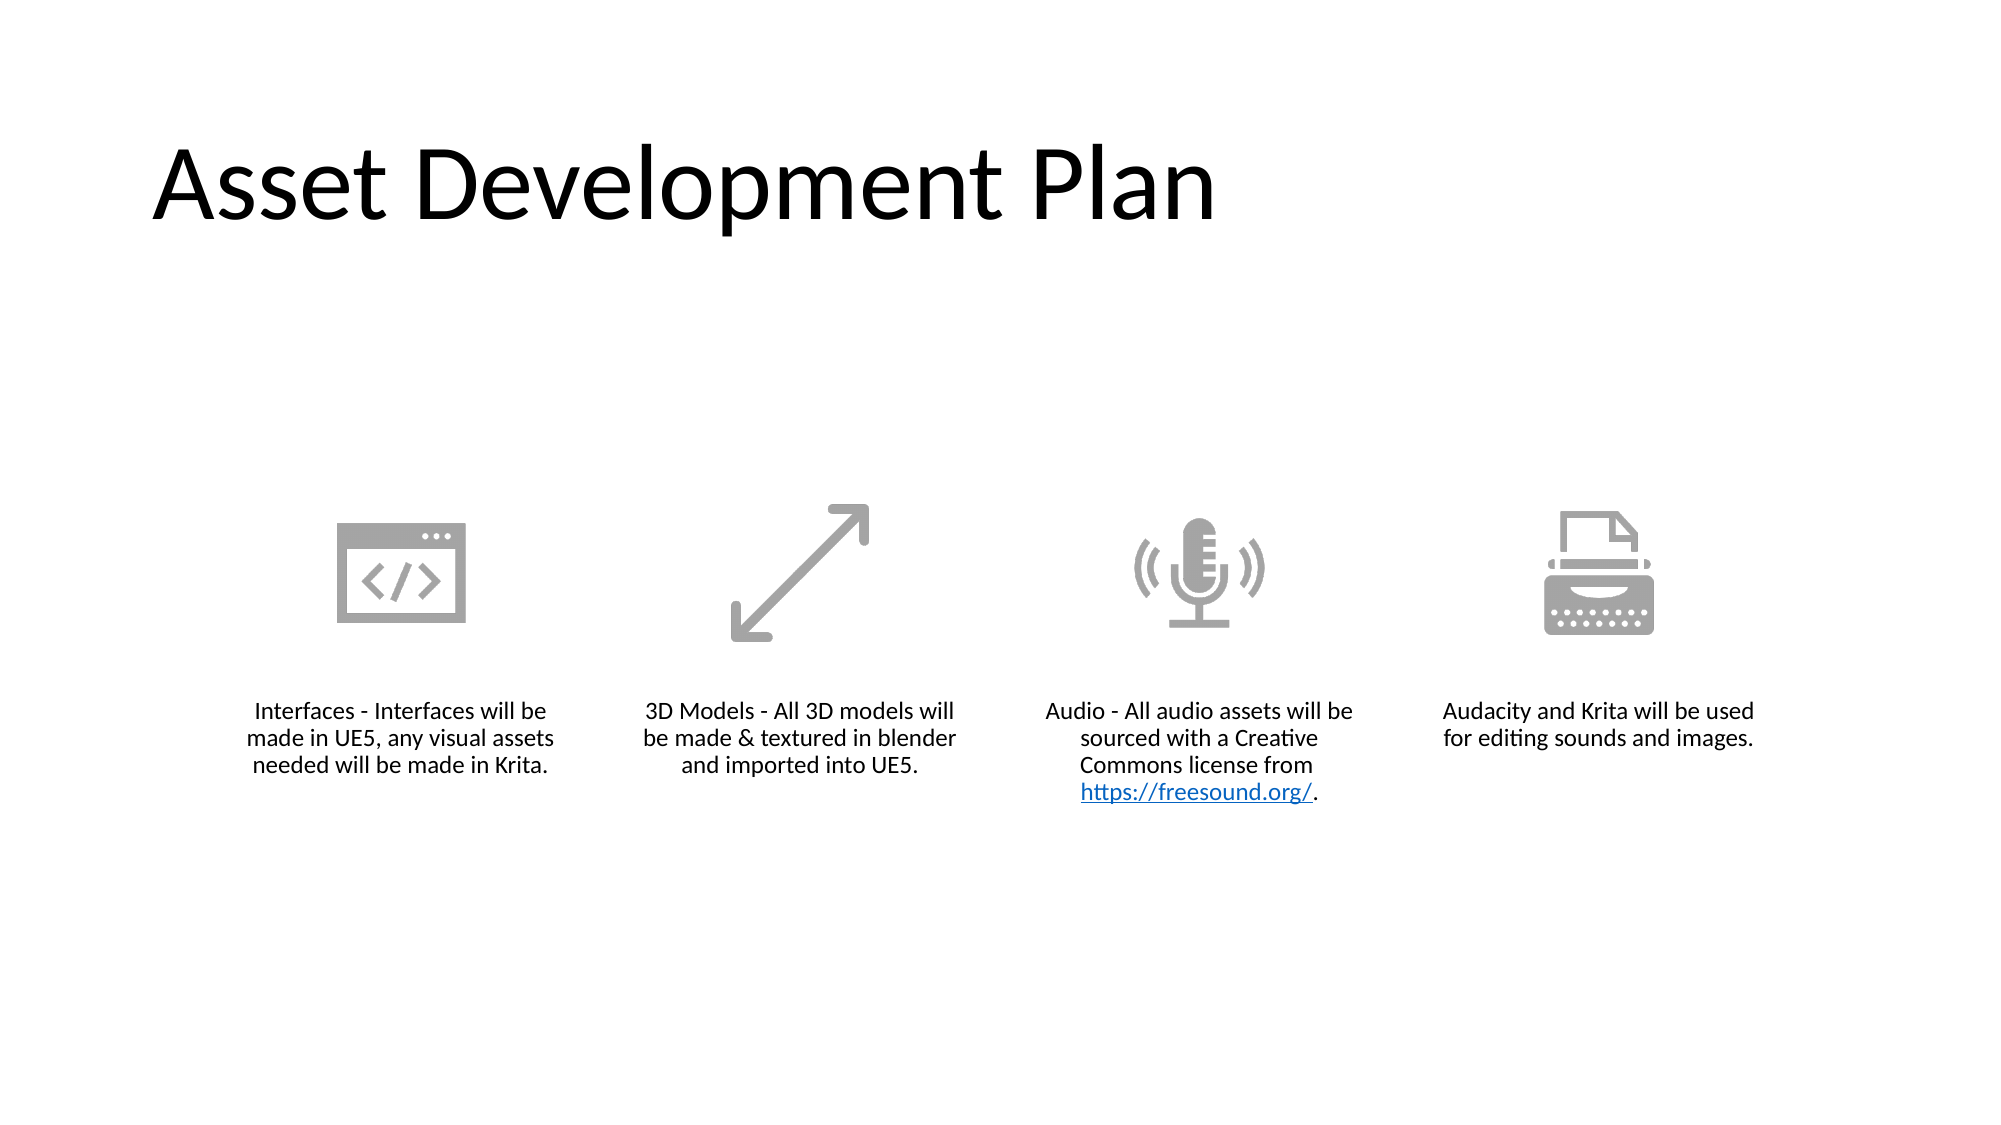

# Asset Development Plan
Interfaces - Interfaces will be made in UE5, any visual assets needed will be made in Krita.
3D Models - All 3D models will be made & textured in blender and imported into UE5.
Audio - All audio assets will be sourced with a Creative Commons license from https://freesound.org/.
Audacity and Krita will be used for editing sounds and images.